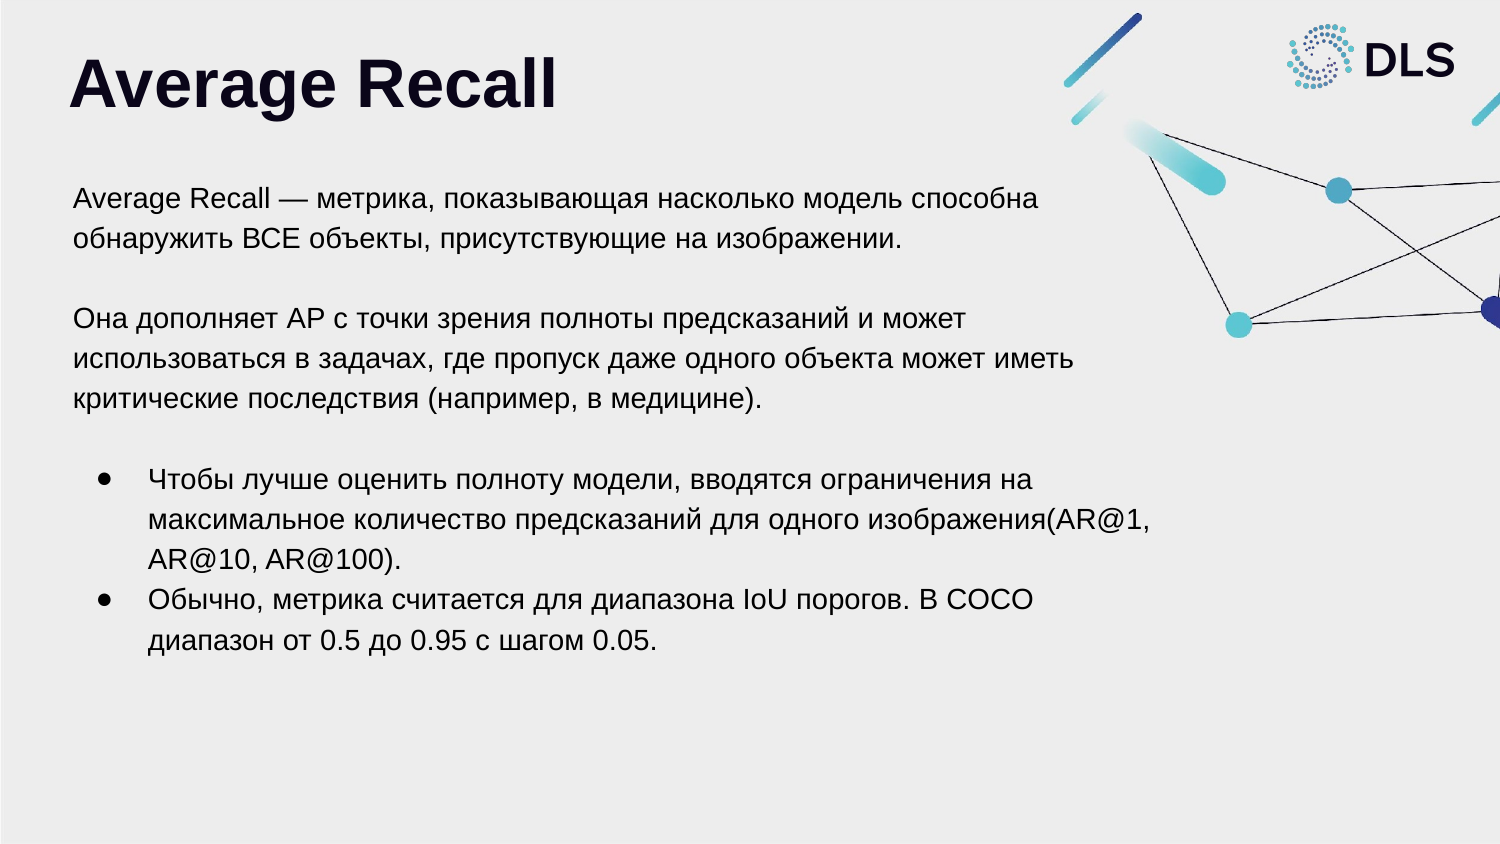

# Average Recall
Average Recall — метрика, показывающая насколько модель способна обнаружить ВСЕ объекты, присутствующие на изображении.

Она дополняет AP с точки зрения полноты предсказаний и может использоваться в задачах, где пропуск даже одного объекта может иметь критические последствия (например, в медицине).

Чтобы лучше оценить полноту модели, вводятся ограничения на максимальное количество предсказаний для одного изображения(AR@1, AR@10, AR@100).
Обычно, метрика считается для диапазона IoU порогов. В COCO  диапазон от 0.5 до 0.95 с шагом 0.05.